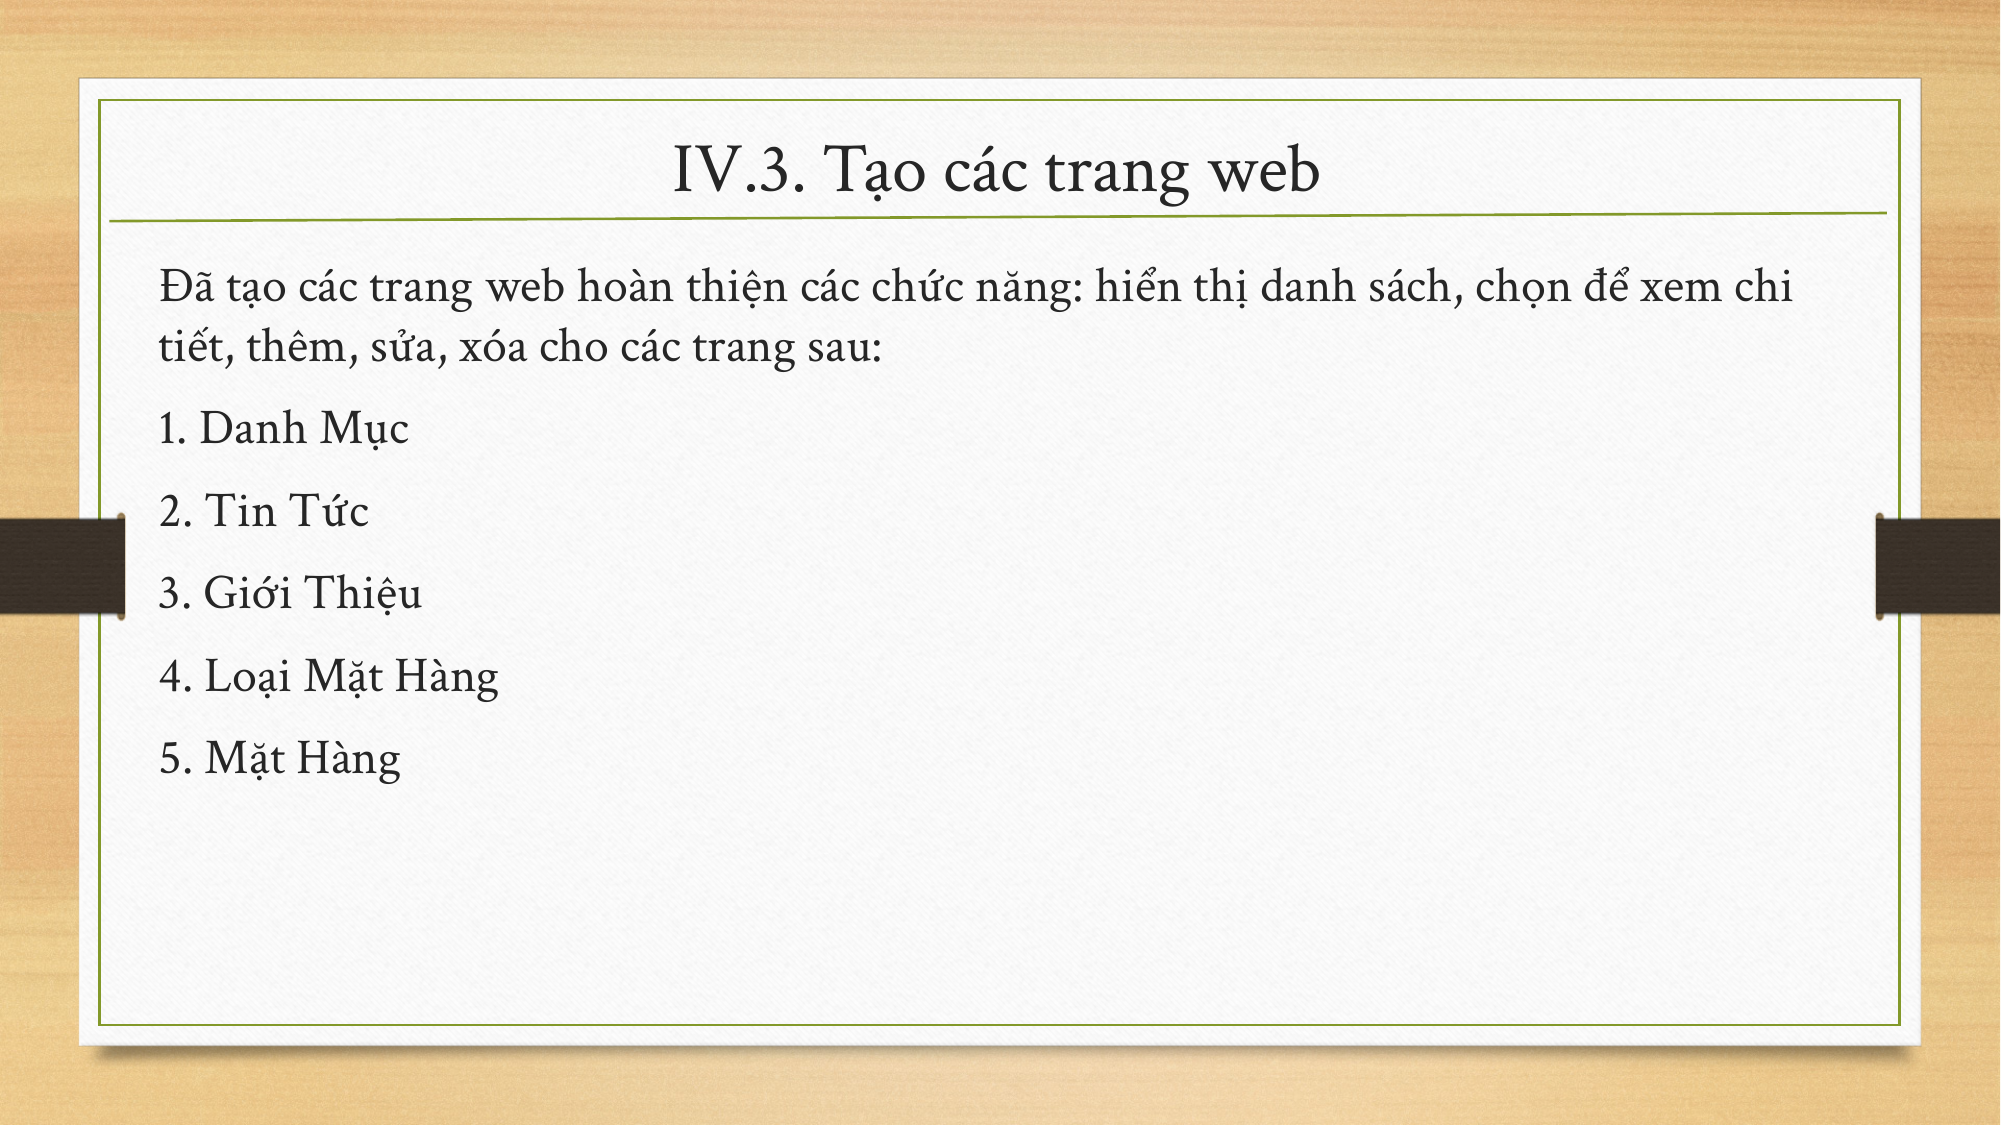

# IV.3. Tạo các trang web
Đã tạo các trang web hoàn thiện các chức năng: hiển thị danh sách, chọn để xem chi tiết, thêm, sửa, xóa cho các trang sau:
1. Danh Mục
2. Tin Tức
3. Giới Thiệu
4. Loại Mặt Hàng
5. Mặt Hàng